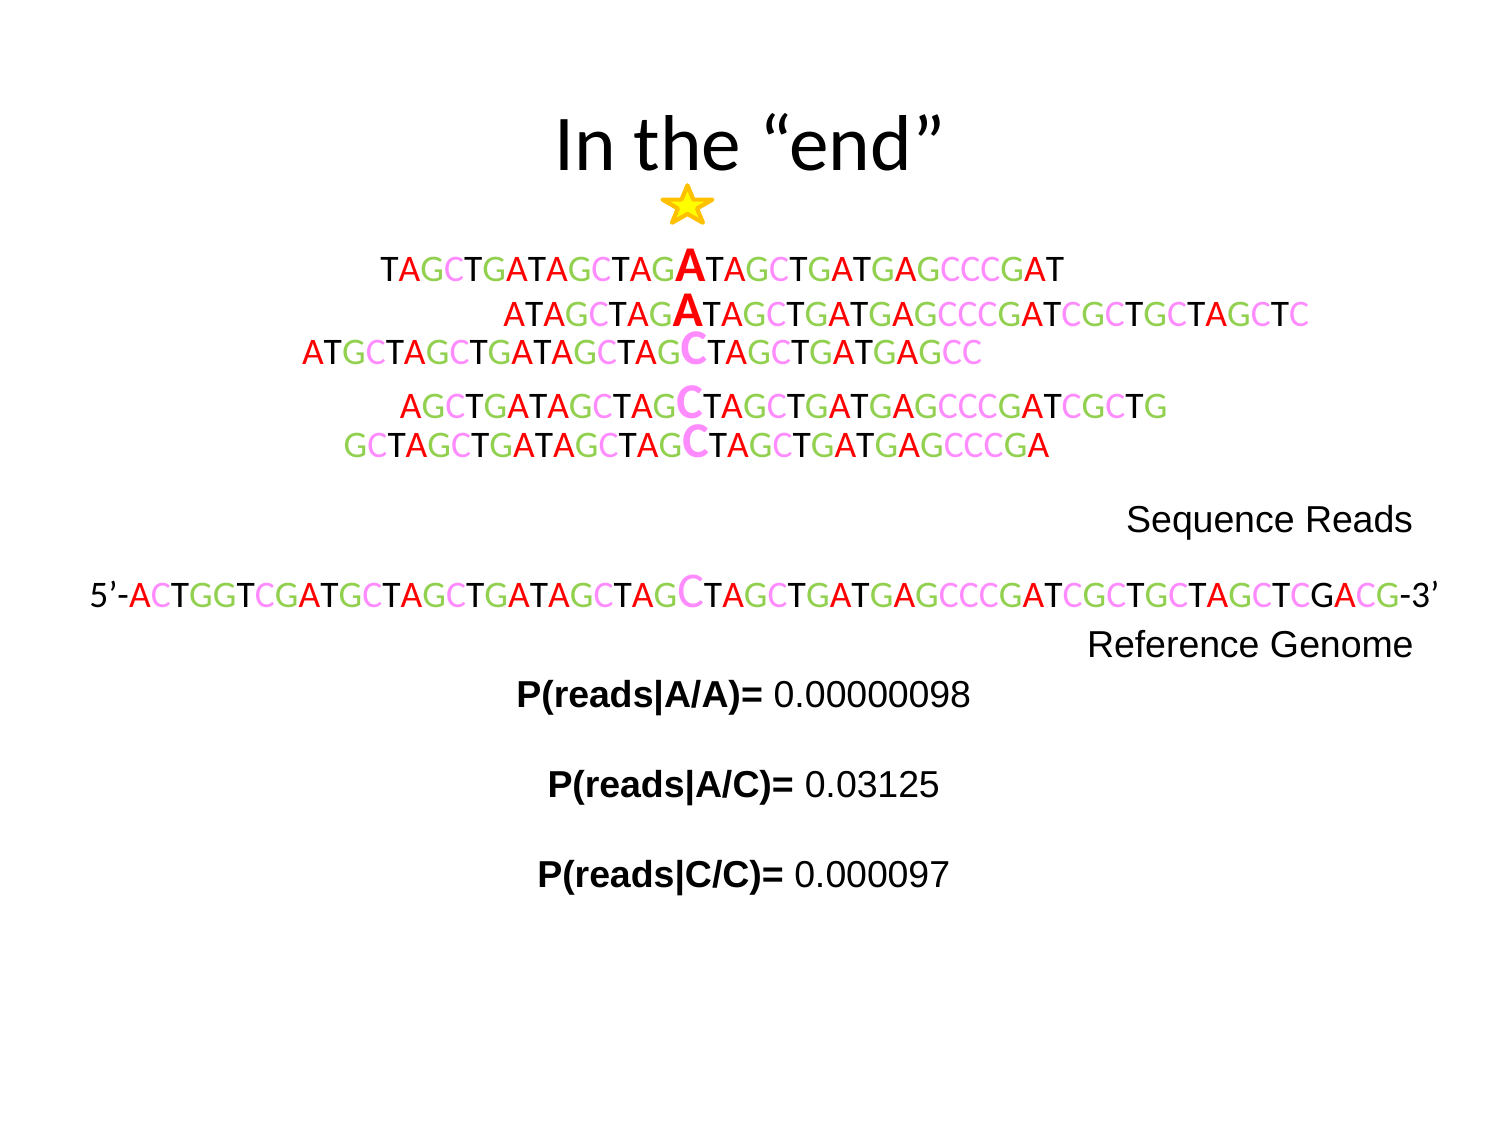

# In the “end”

TAGCTGATAGCTAGATAGCTGATGAGCCCGAT
ATAGCTAGATAGCTGATGAGCCCGATCGCTGCTAGCTC
ATGCTAGCTGATAGCTAGCTAGCTGATGAGCC
AGCTGATAGCTAGCTAGCTGATGAGCCCGATCGCTG
GCTAGCTGATAGCTAGCTAGCTGATGAGCCCGA
Sequence Reads
5’-ACTGGTCGATGCTAGCTGATAGCTAGCTAGCTGATGAGCCCGATCGCTGCTAGCTCGACG-3’
Reference Genome
P(reads|A/A)= 0.00000098

P(reads|A/C)= 0.03125

P(reads|C/C)= 0.000097